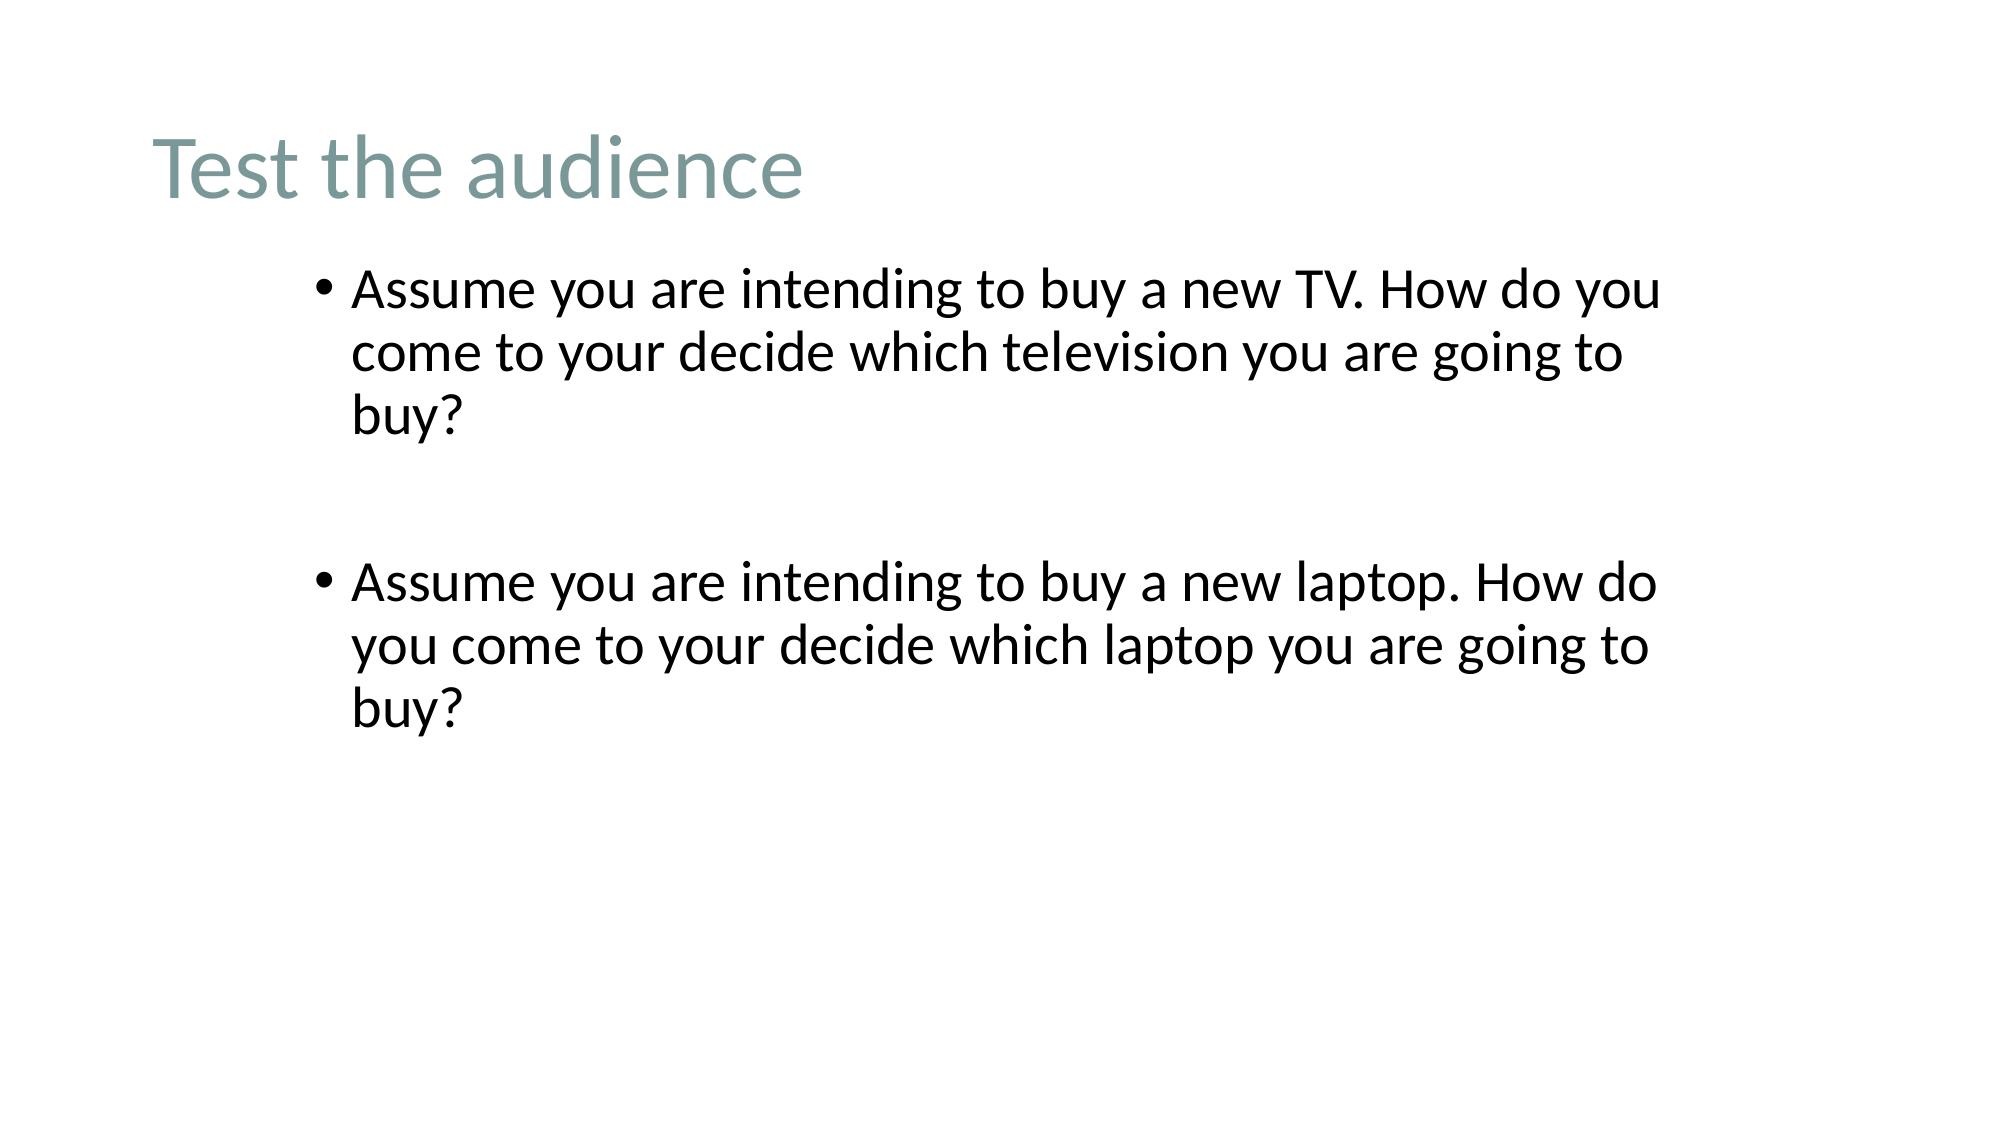

# Test the audience
Assume you are intending to buy a new TV. How do you come to your decide which television you are going to buy?

Assume you are intending to buy a new laptop. How do you come to your decide which laptop you are going to buy?